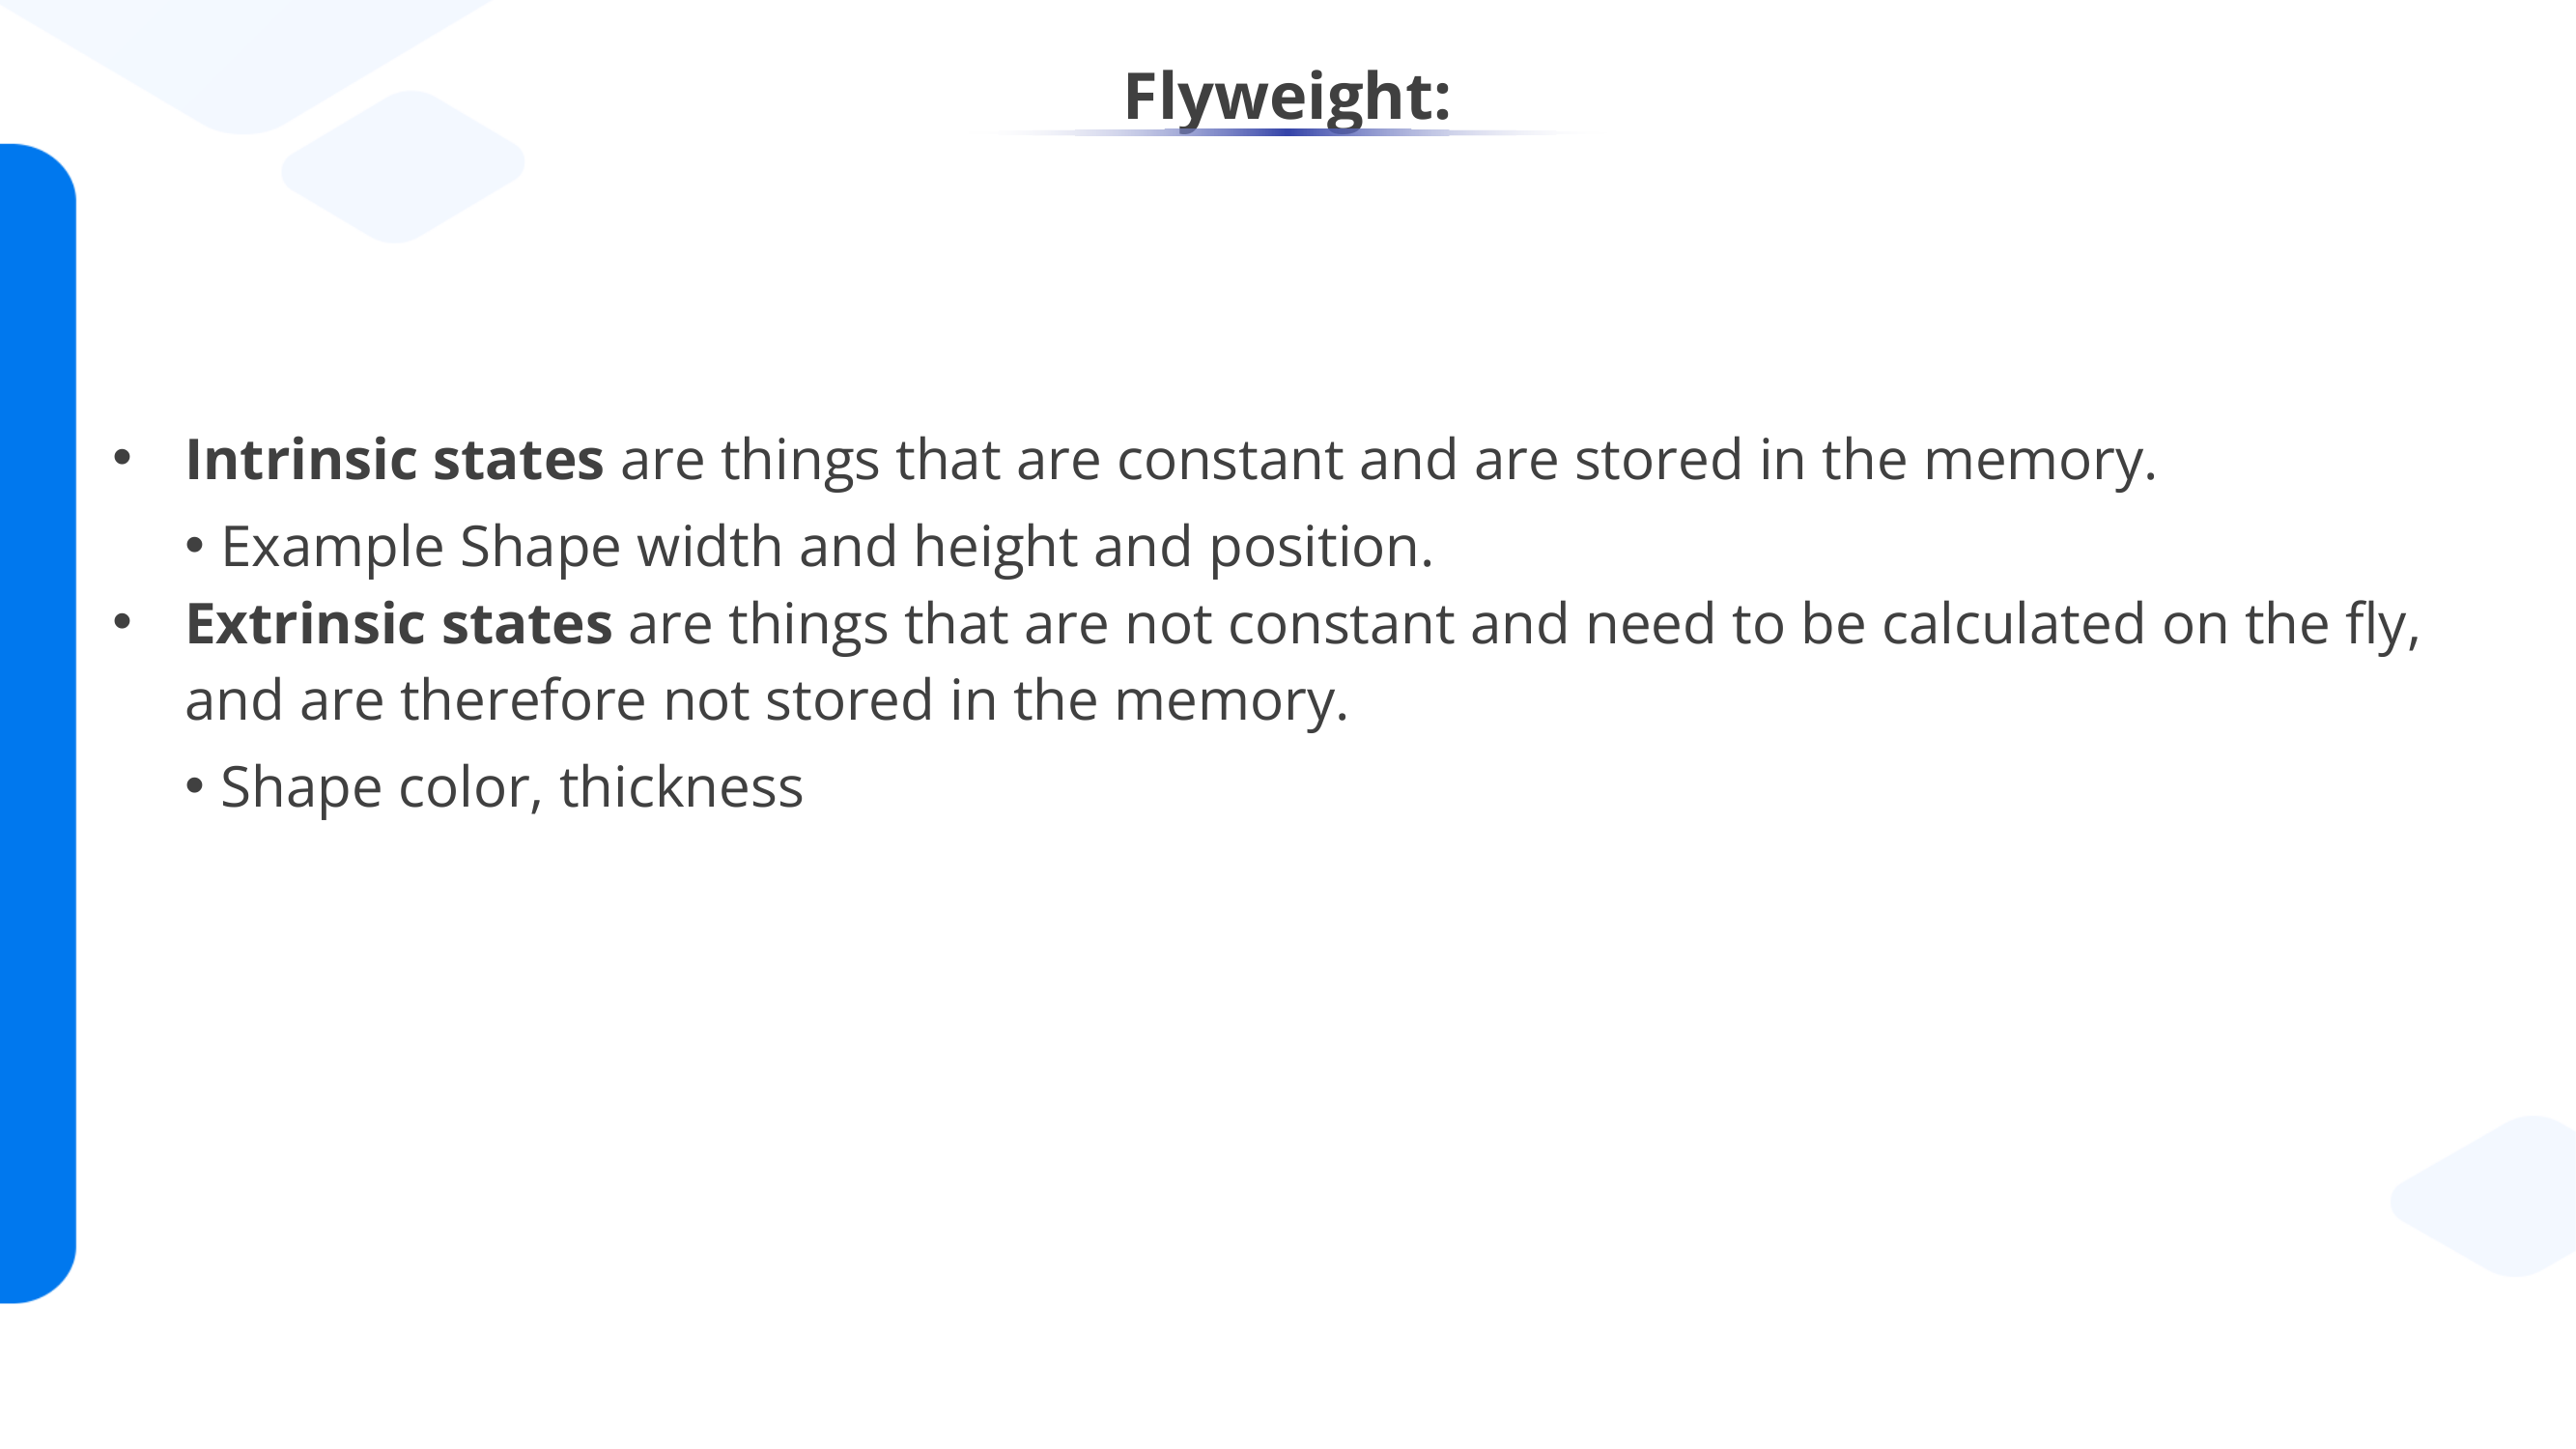

# Flyweight:

Intrinsic states are things that are constant and are stored in the memory.
Example Shape width and height and position.
Extrinsic states are things that are not constant and need to be calculated on the fly, and are therefore not stored in the memory.
Shape color, thickness